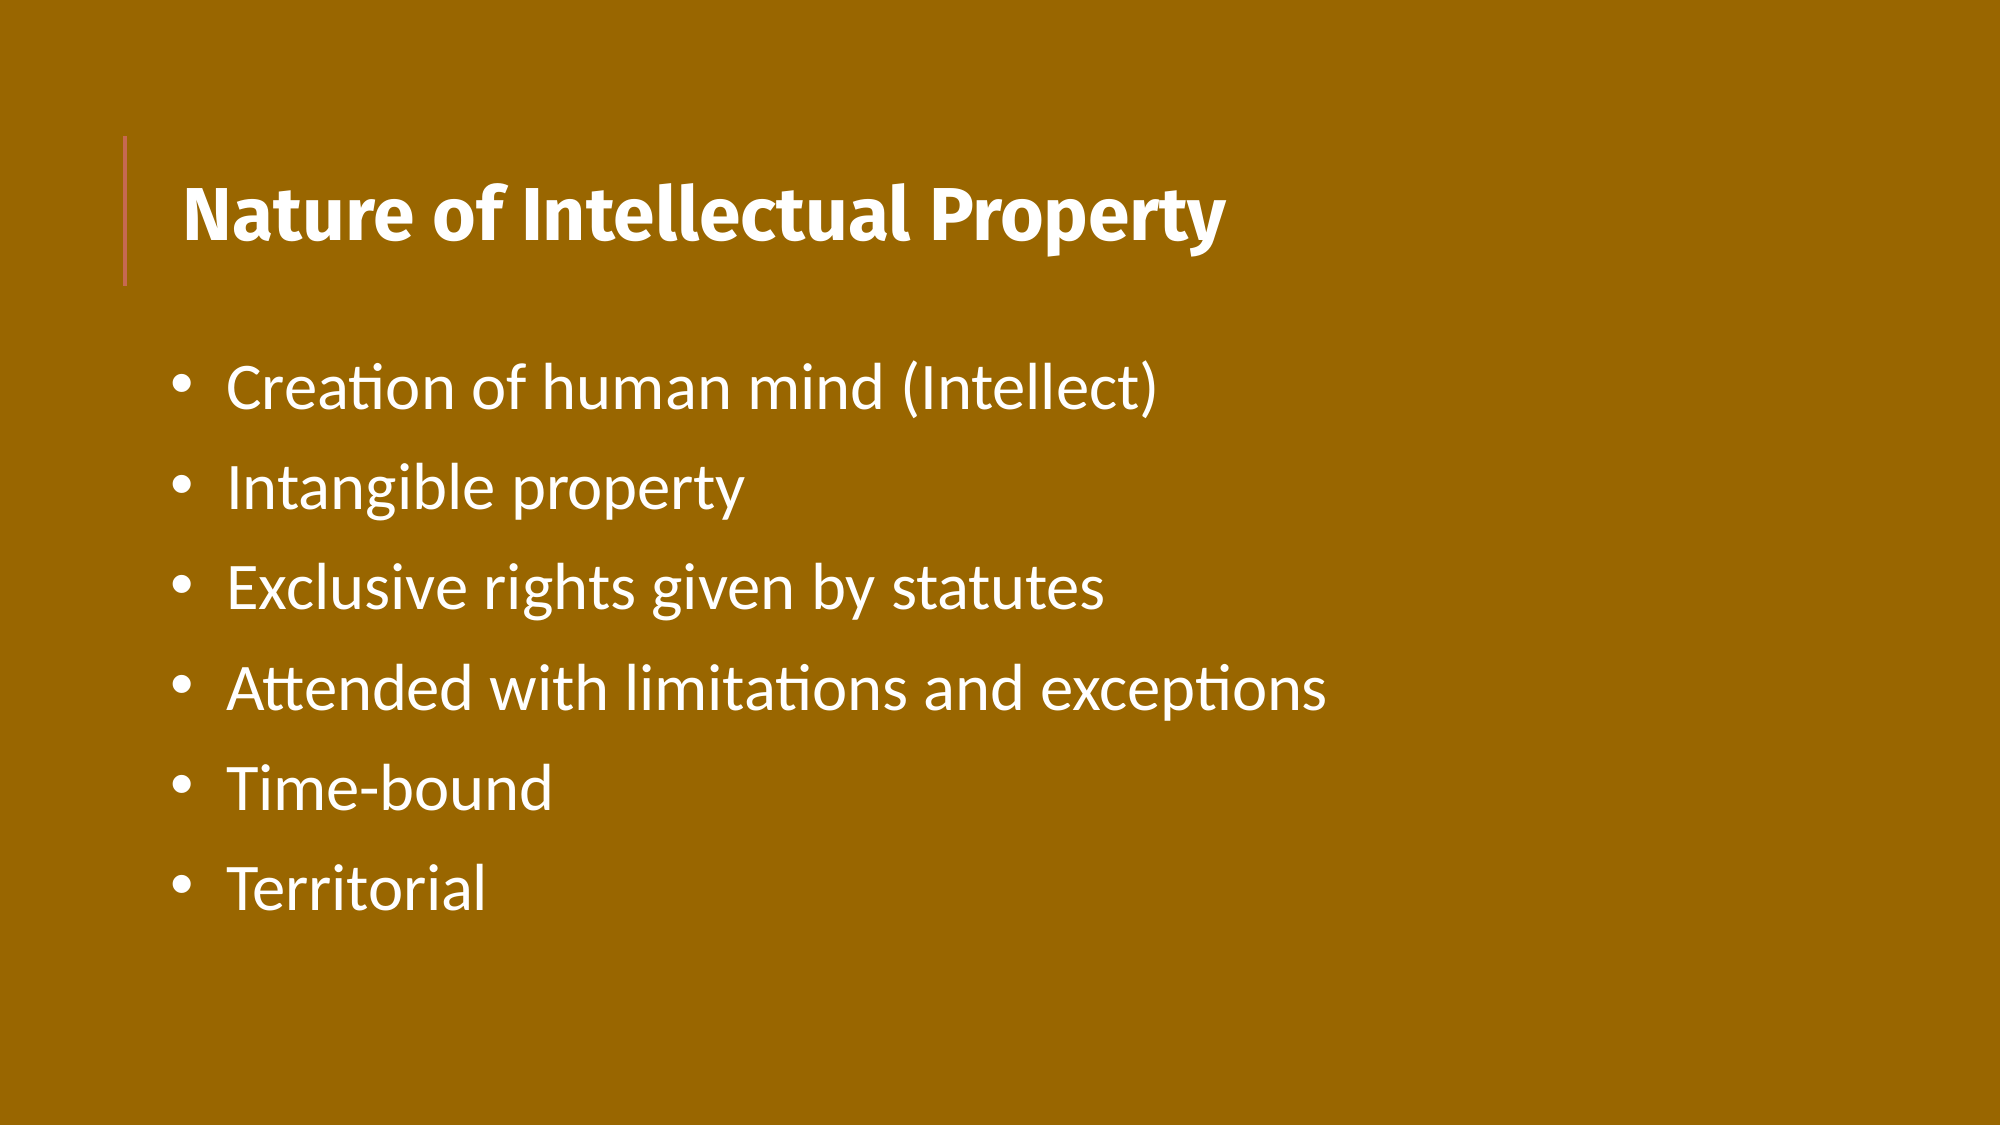

# Nature of Intellectual Property
Creation of human mind (Intellect)
Intangible property
Exclusive rights given by statutes
Attended with limitations and exceptions
Time-bound
Territorial